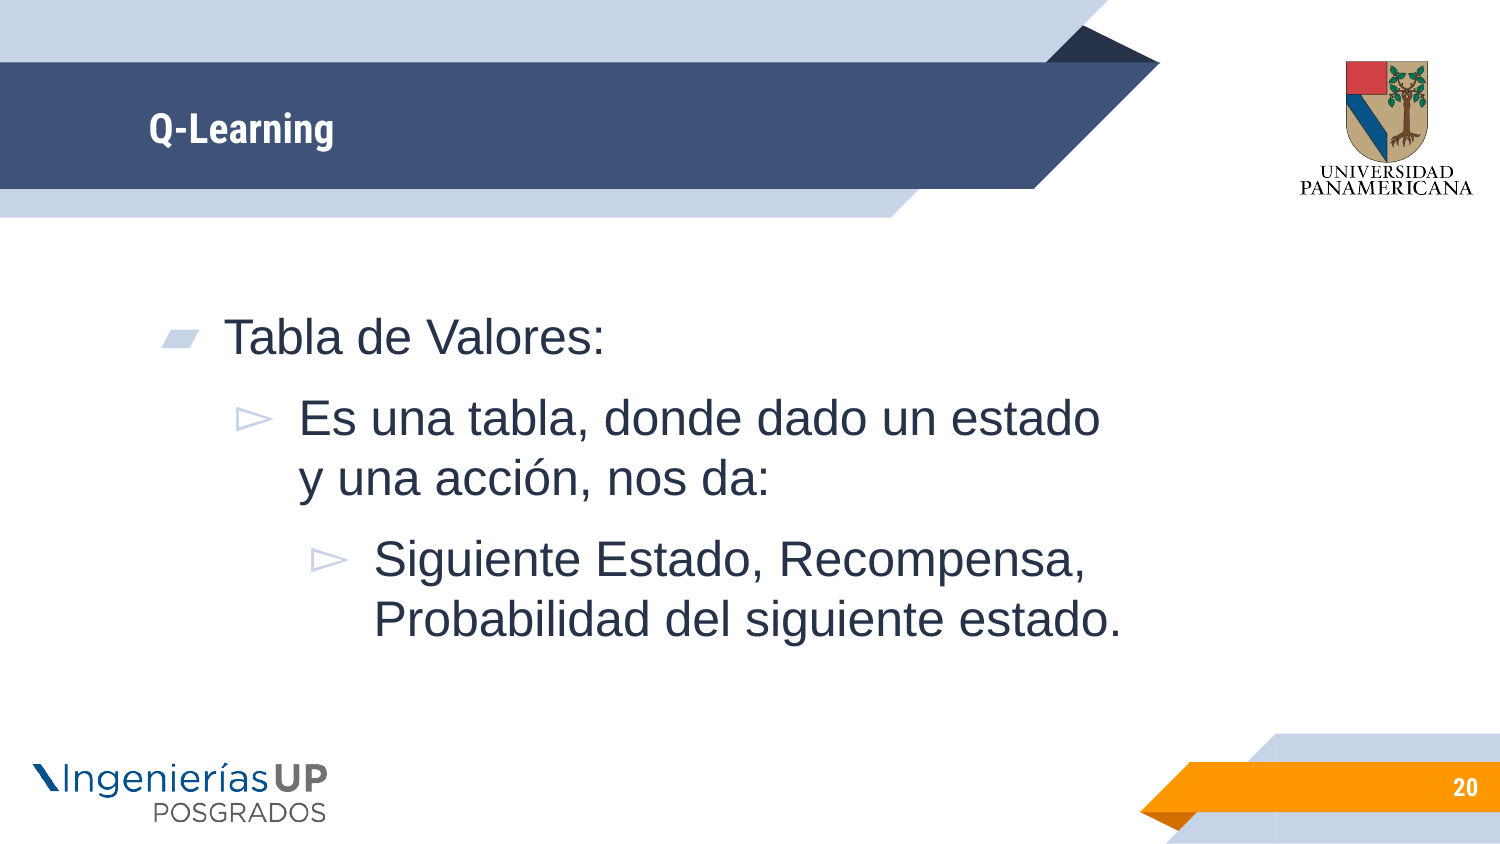

# Q-Learning
Tabla de Valores:
Es una tabla, donde dado un estado y una acción, nos da:
Siguiente Estado, Recompensa, Probabilidad del siguiente estado.
20